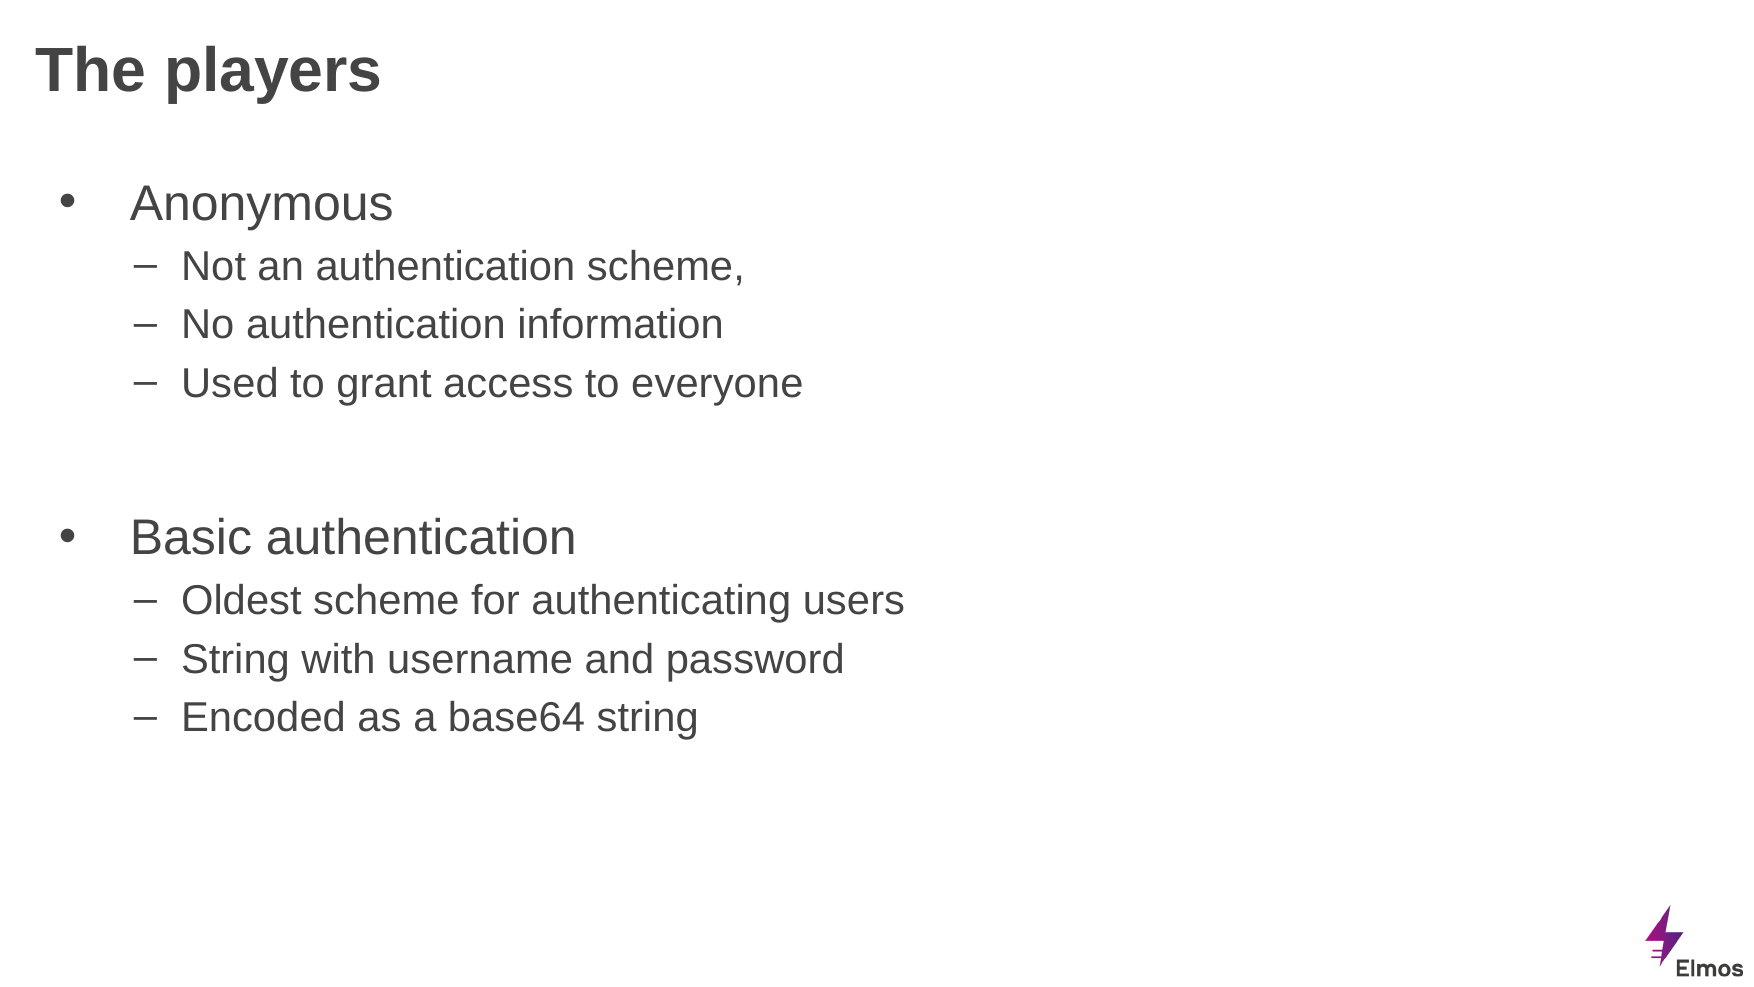

# The players
Anonymous
Not an authentication scheme,
No authentication information
Used to grant access to everyone

Basic authentication
Oldest scheme for authenticating users
String with username and password
Encoded as a base64 string